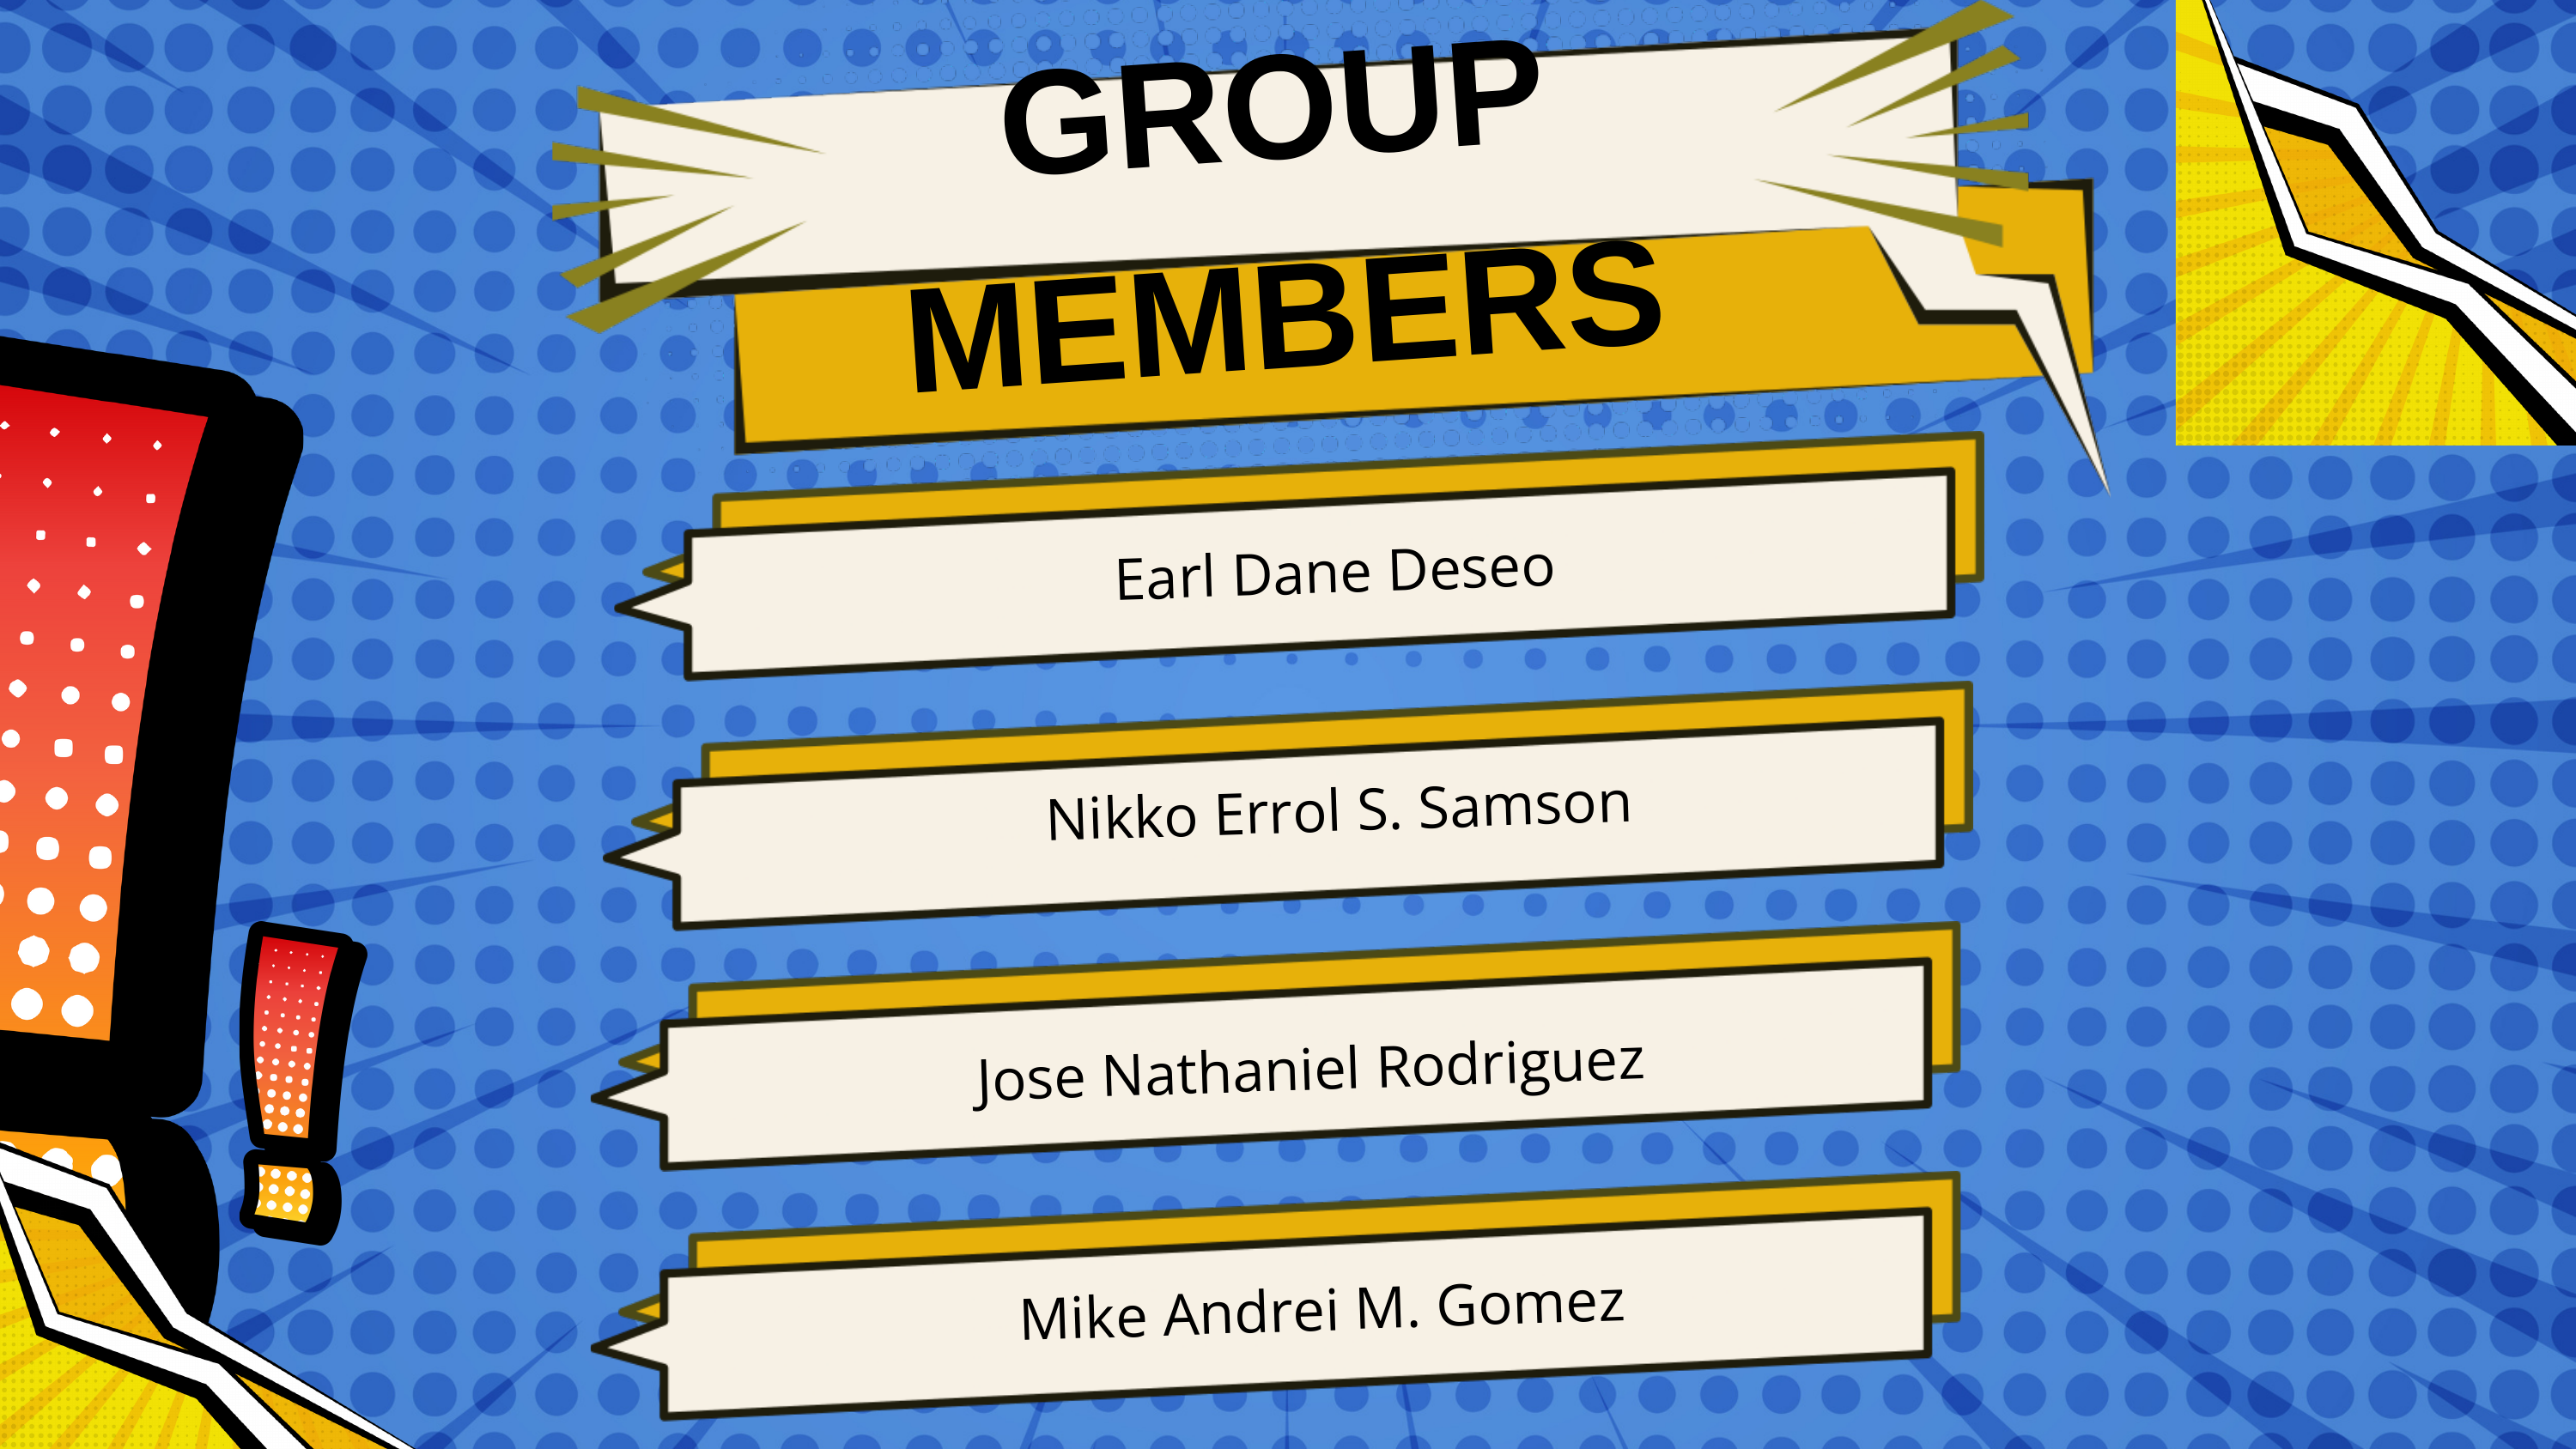

GROUP MEMBERS

Earl Dane Deseo

 Nikko Errol S. Samson

Jose Nathaniel Rodriguez

Mike Andrei M. Gomez